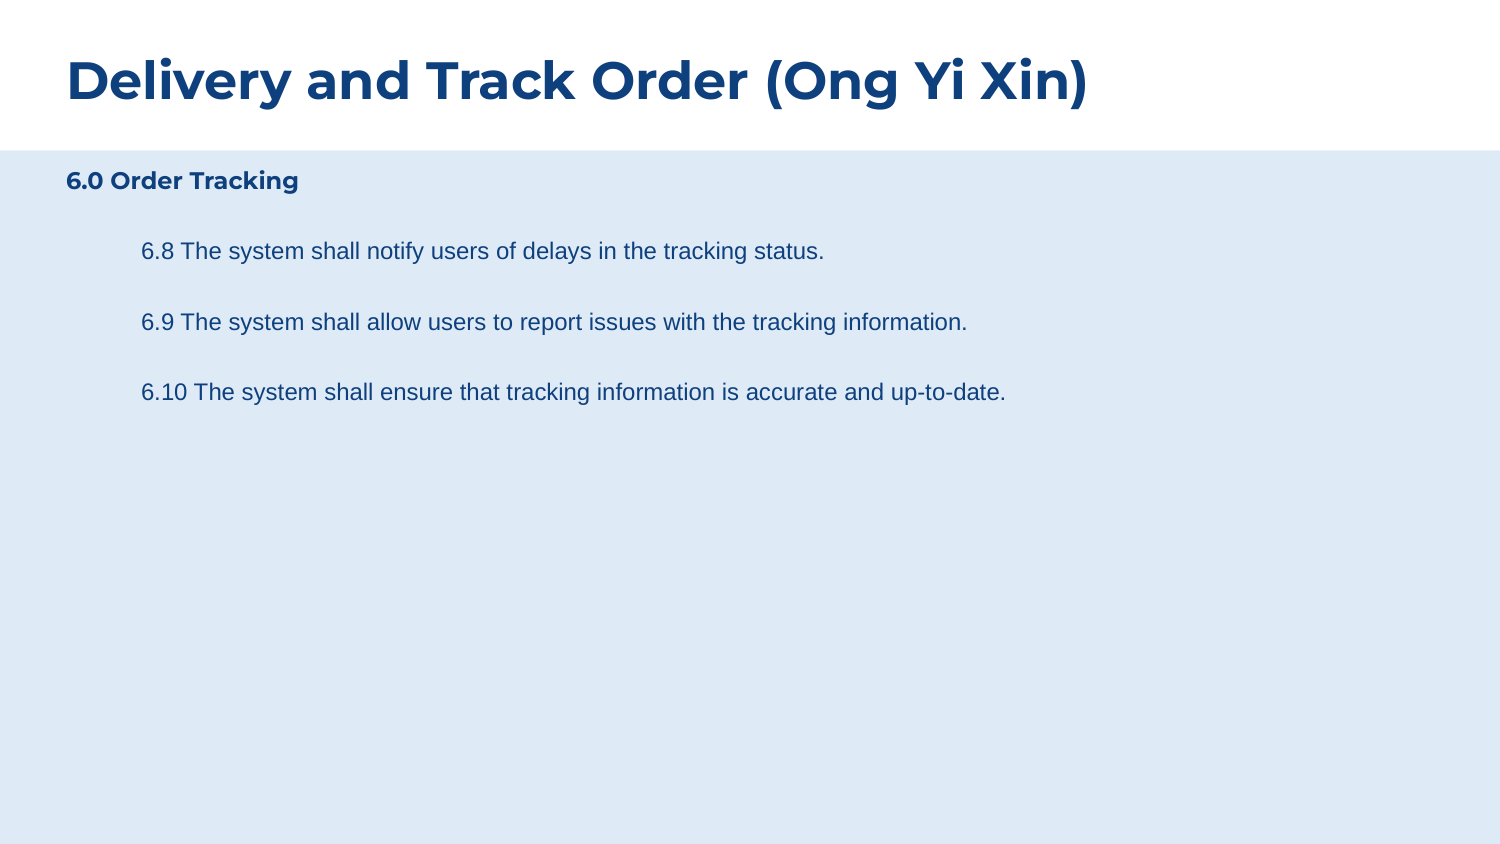

# Delivery and Track Order (Ong Yi Xin)
6.0 Order Tracking
6.8 The system shall notify users of delays in the tracking status.
6.9 The system shall allow users to report issues with the tracking information.
6.10 The system shall ensure that tracking information is accurate and up-to-date.